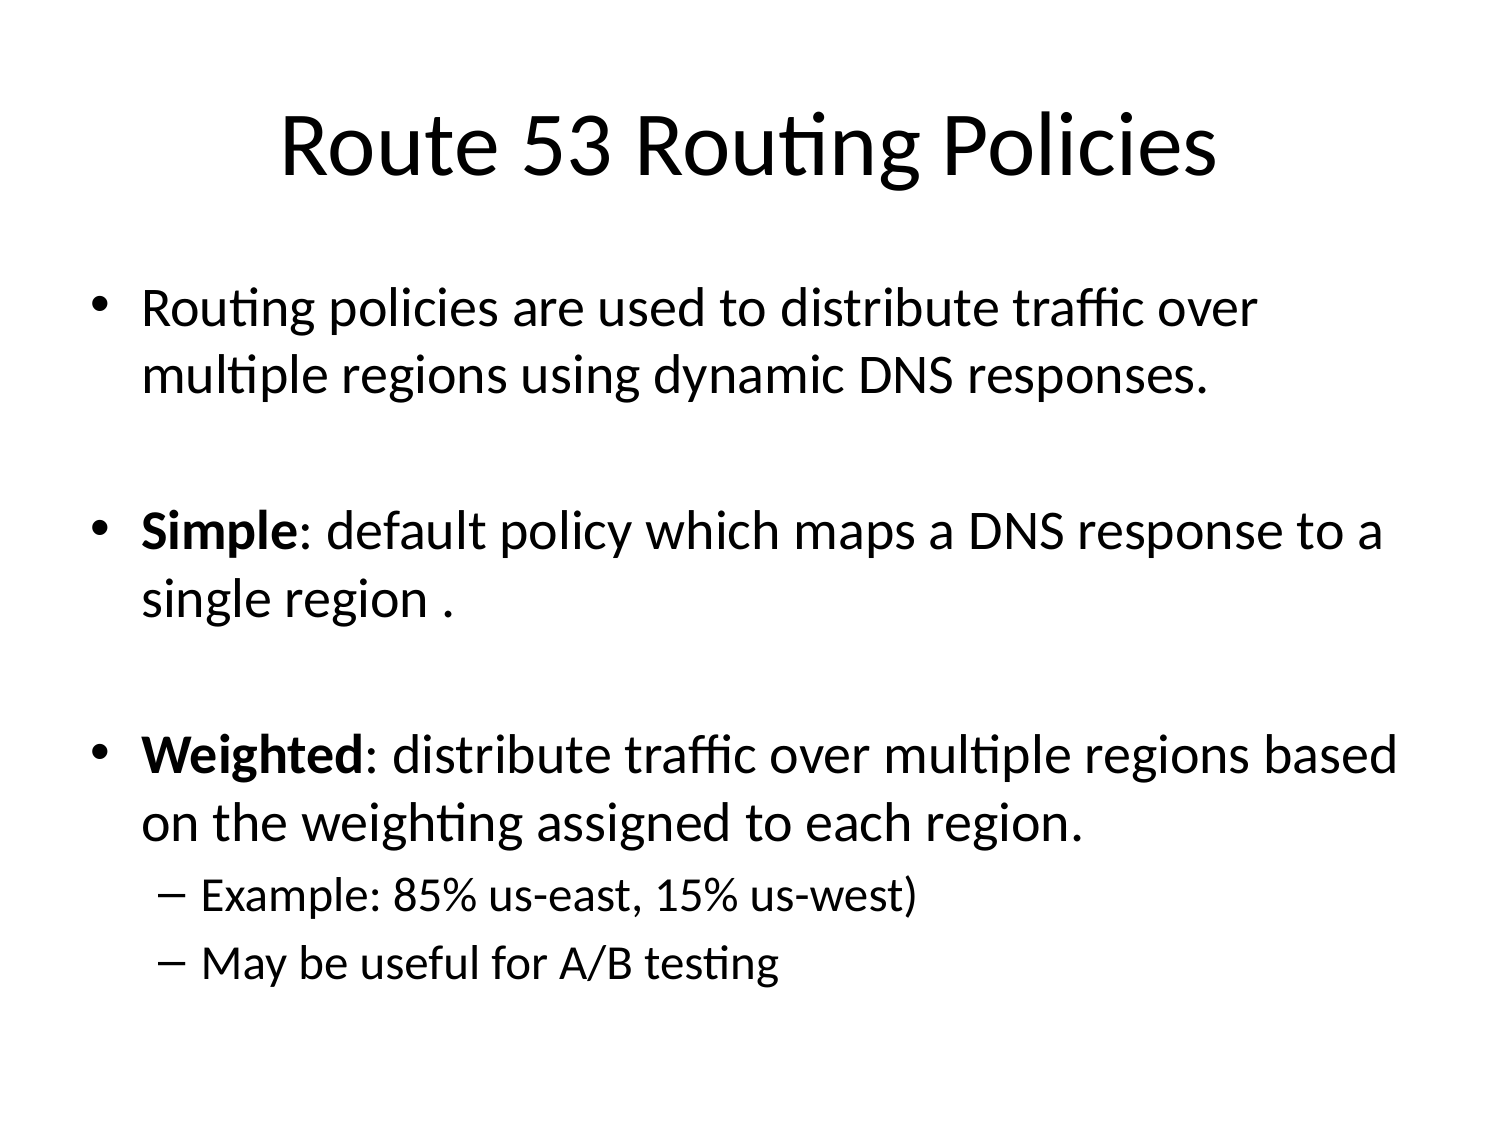

# Route 53 Routing Policies
Routing policies are used to distribute traffic over multiple regions using dynamic DNS responses.

Simple: default policy which maps a DNS response to a single region .

Weighted: distribute traffic over multiple regions based on the weighting assigned to each region.
Example: 85% us-east, 15% us-west)
May be useful for A/B testing